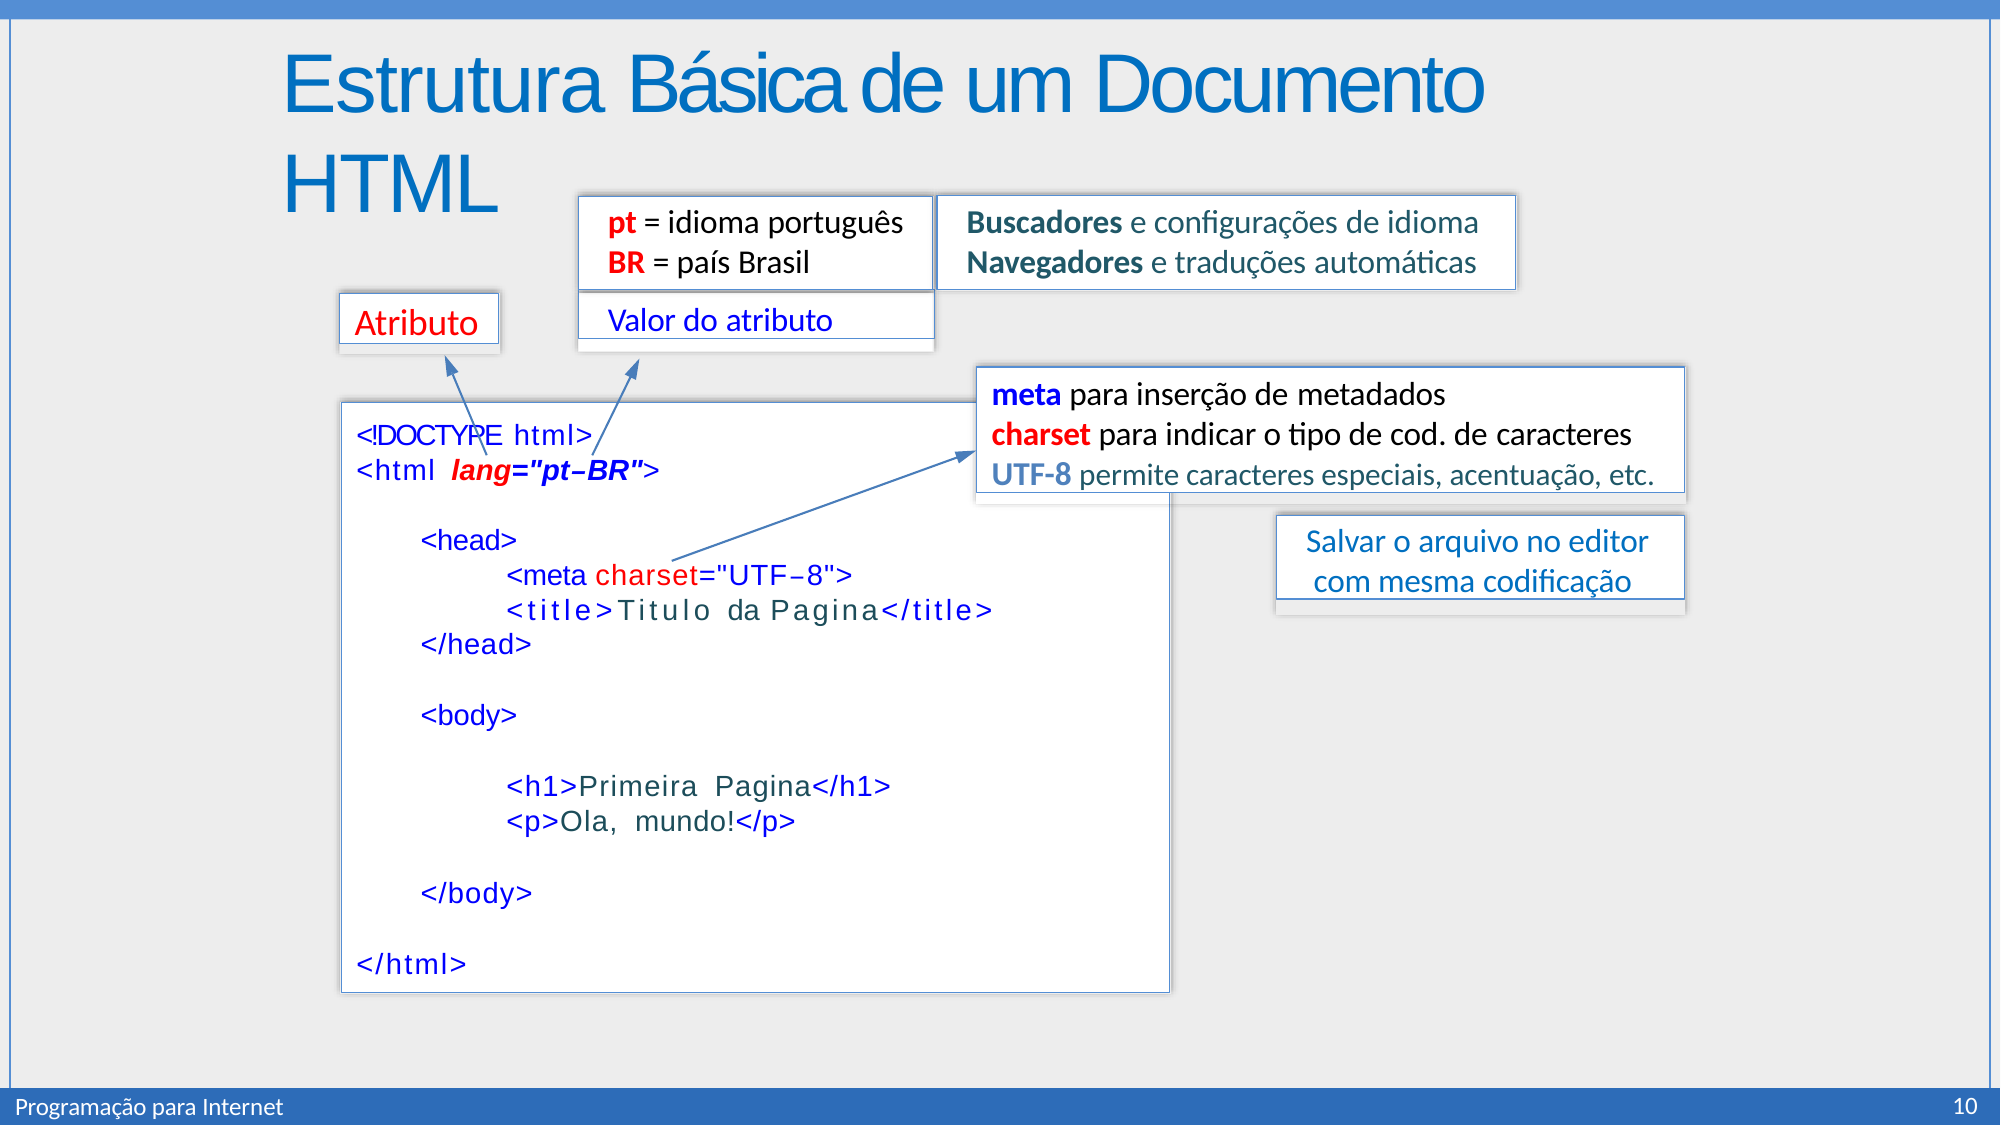

# Estrutura Básica de um Documento HTML

Buscadores e configurações de idioma
Navegadores e traduções automáticas
pt = idioma português
BR = país Brasil

Valor do atributo
Atributo

meta para inserção de metadados
charset para indicar o tipo de cod. de caracteres
UTF-8 permite caracteres especiais, acentuação, etc.

<!DOCTYPE html>
<html lang="pt–BR">

Salvar o arquivo no editor  com mesma codificação
<head>
<meta charset="UTF–8">
<title>Titulo da Pagina</title>
</head>
<body>

<h1>Primeira Pagina</h1>
<p>Ola, mundo!</p>

</body>

</html>
10
Programação para Internet